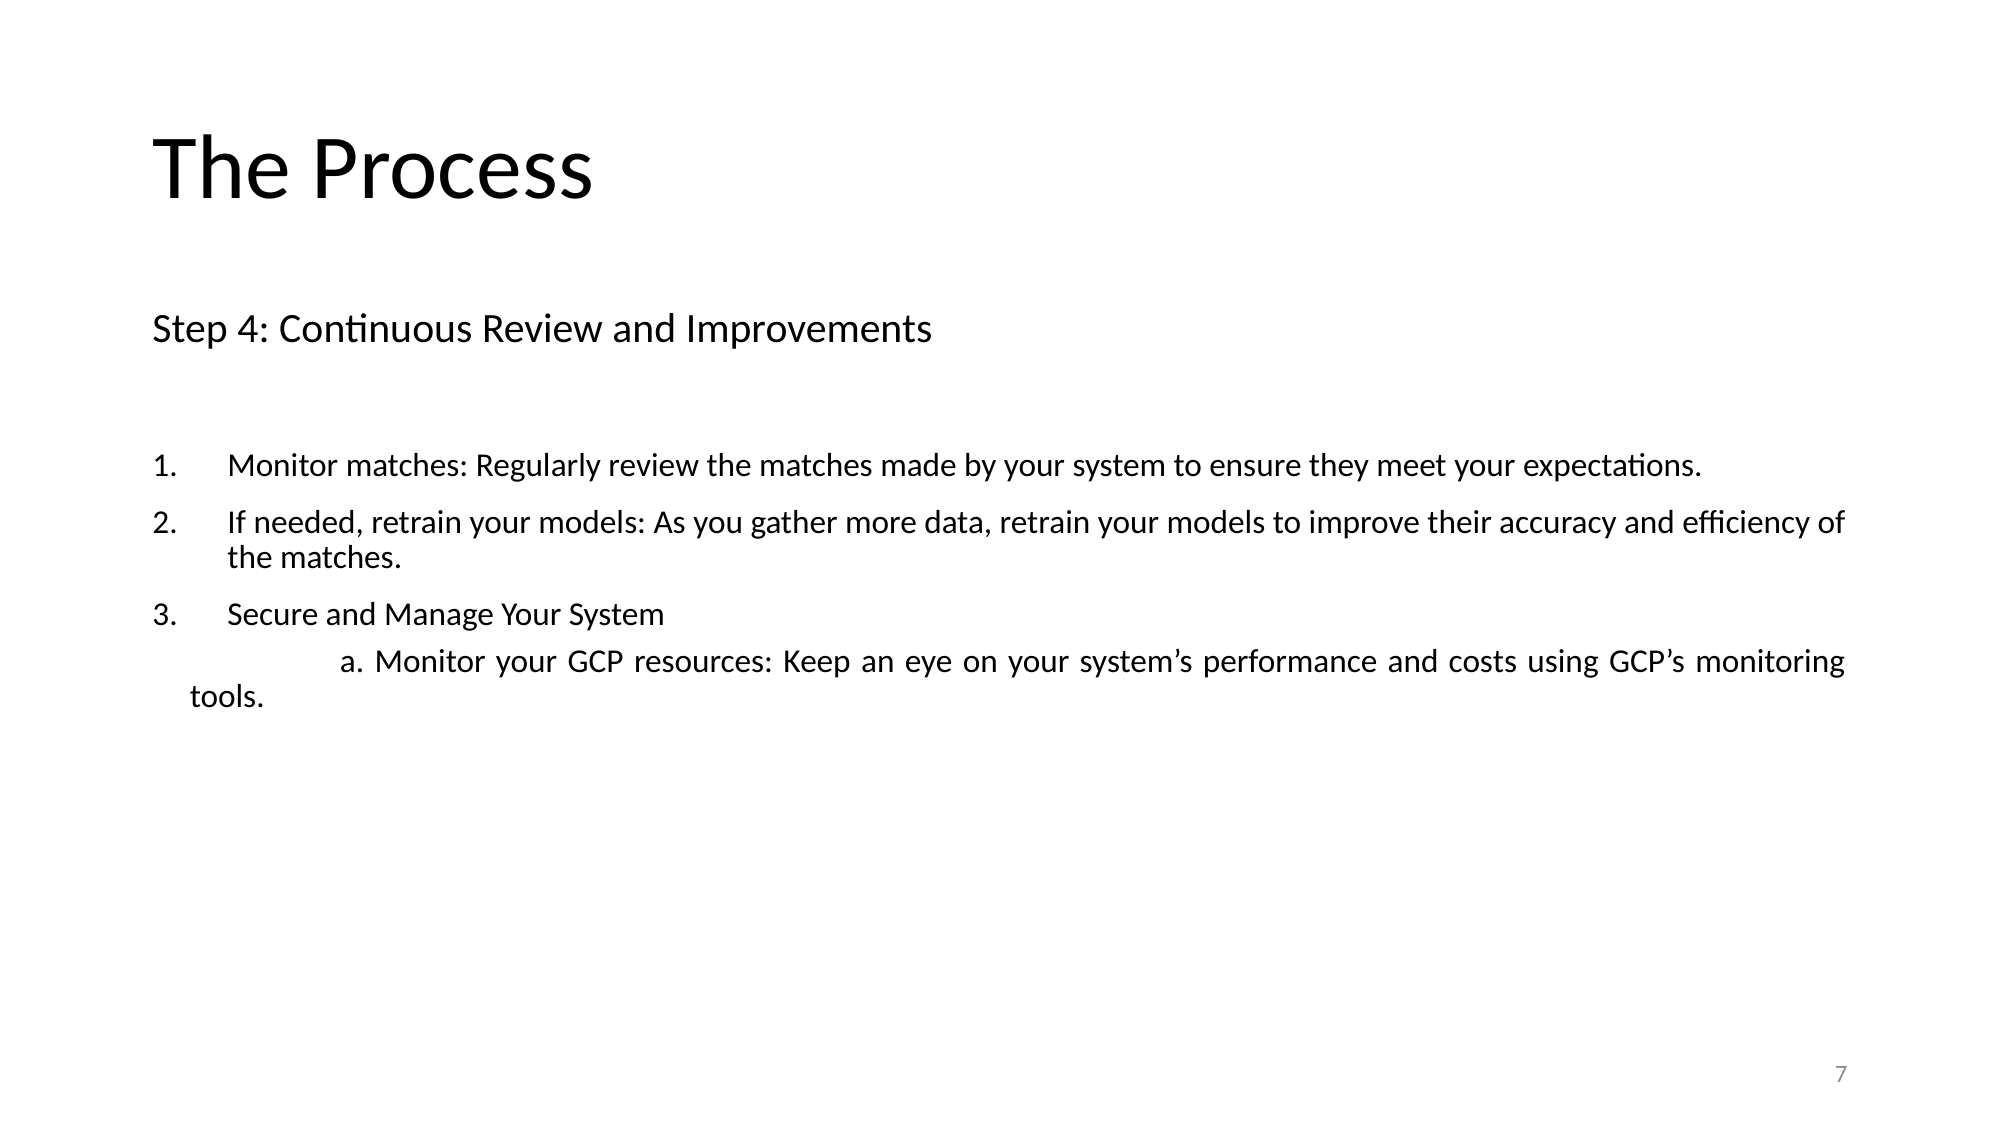

# The Process
Step 4: Continuous Review and Improvements

Monitor matches: Regularly review the matches made by your system to ensure they meet your expectations.
If needed, retrain your models: As you gather more data, retrain your models to improve their accuracy and efficiency of the matches.
Secure and Manage Your System
	a. Monitor your GCP resources: Keep an eye on your system’s performance and costs using GCP’s monitoring tools.
7